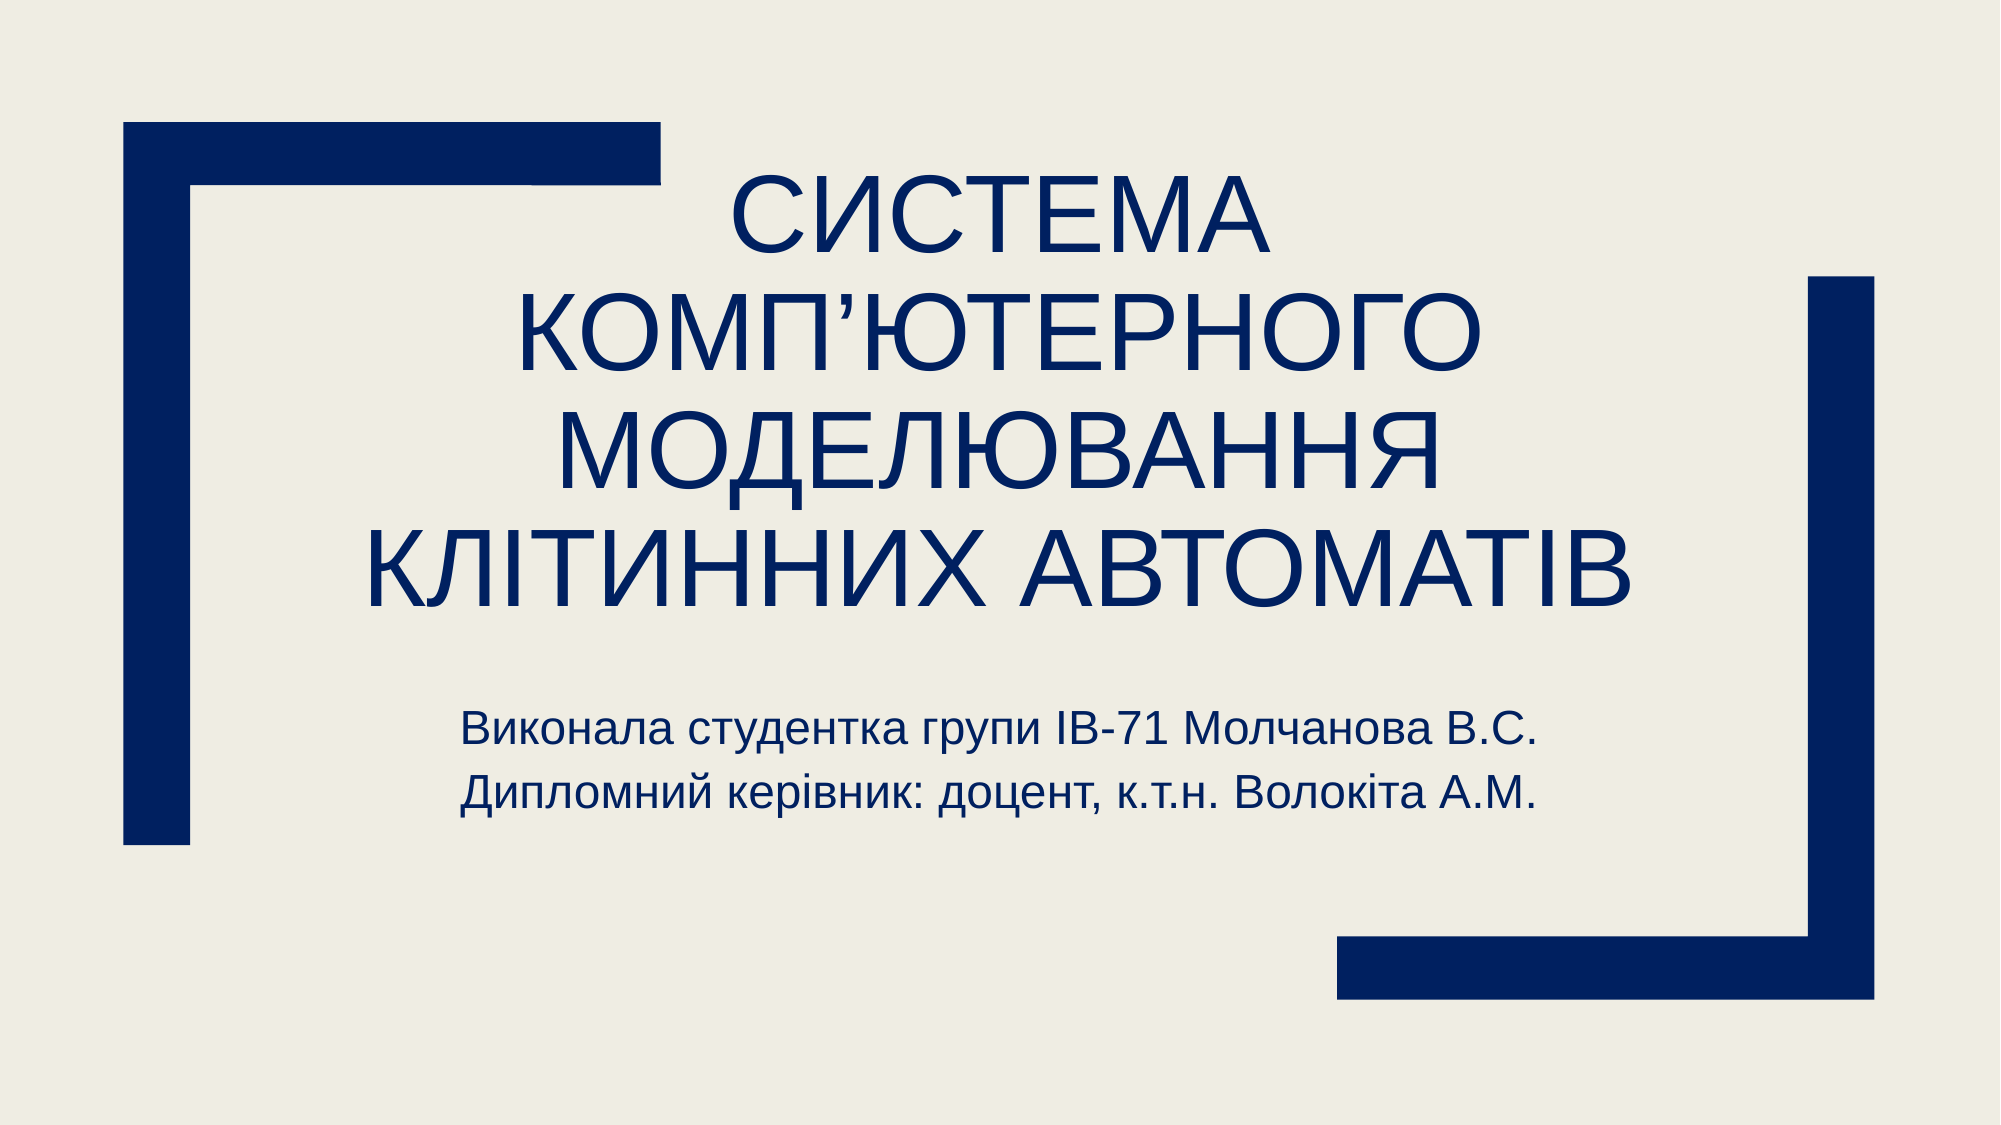

# Система комп’ютерного моделювання клітинних автоматів
Виконала студентка групи ІВ-71 Молчанова В.С.
Дипломний керівник: доцент, к.т.н. Волокіта А.М.